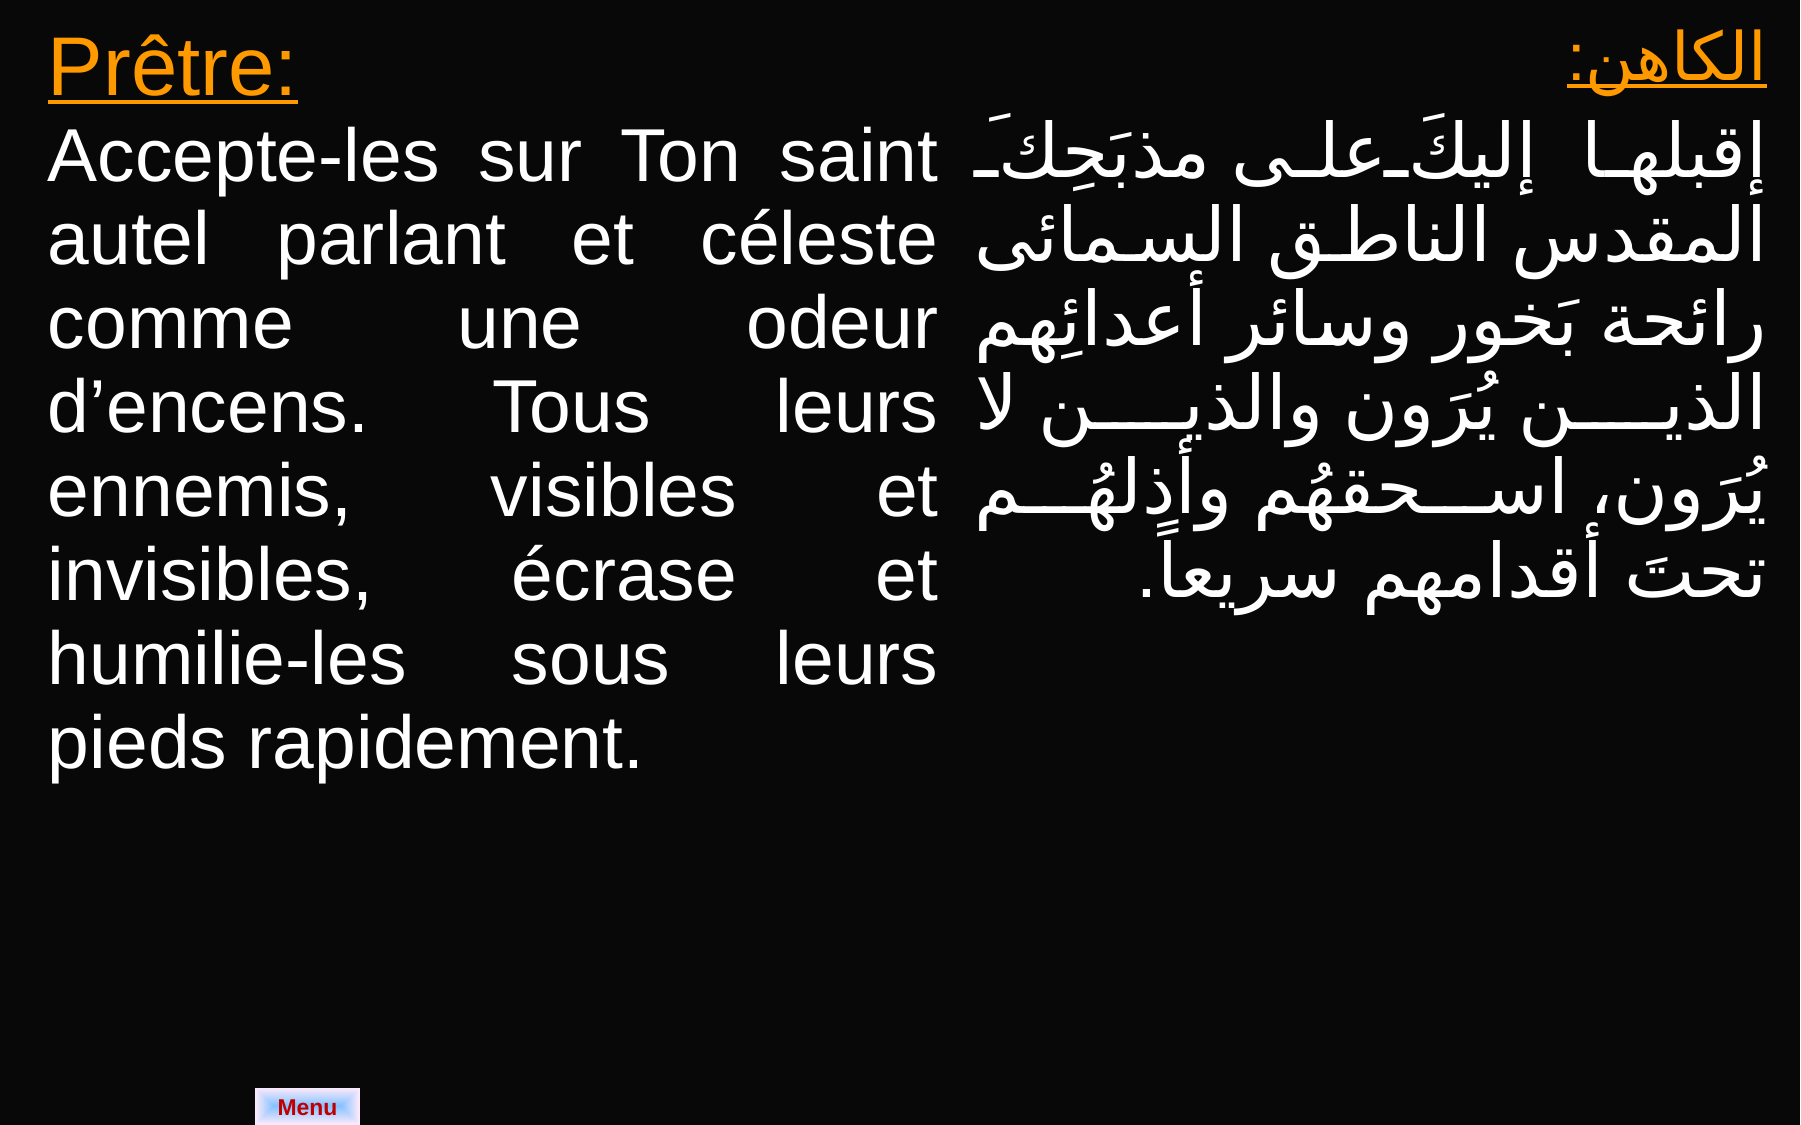

| Prêtre: Accepte-les sur Ton saint autel parlant et céleste comme une odeur d’encens. Tous leurs ennemis, visibles et invisibles, écrase et humilie-les sous leurs pieds rapidement. | الكاهن: إقبلها إليكَ على مذبَحِكَ المقدس الناطق السمائى رائحة بَخور وسائر أعدائِهم الذين يُرَون والذين لا يُرَون، اسحقهُم وأذلهُم تحتَ أقدامهم سريعاً. |
| --- | --- |

Menu